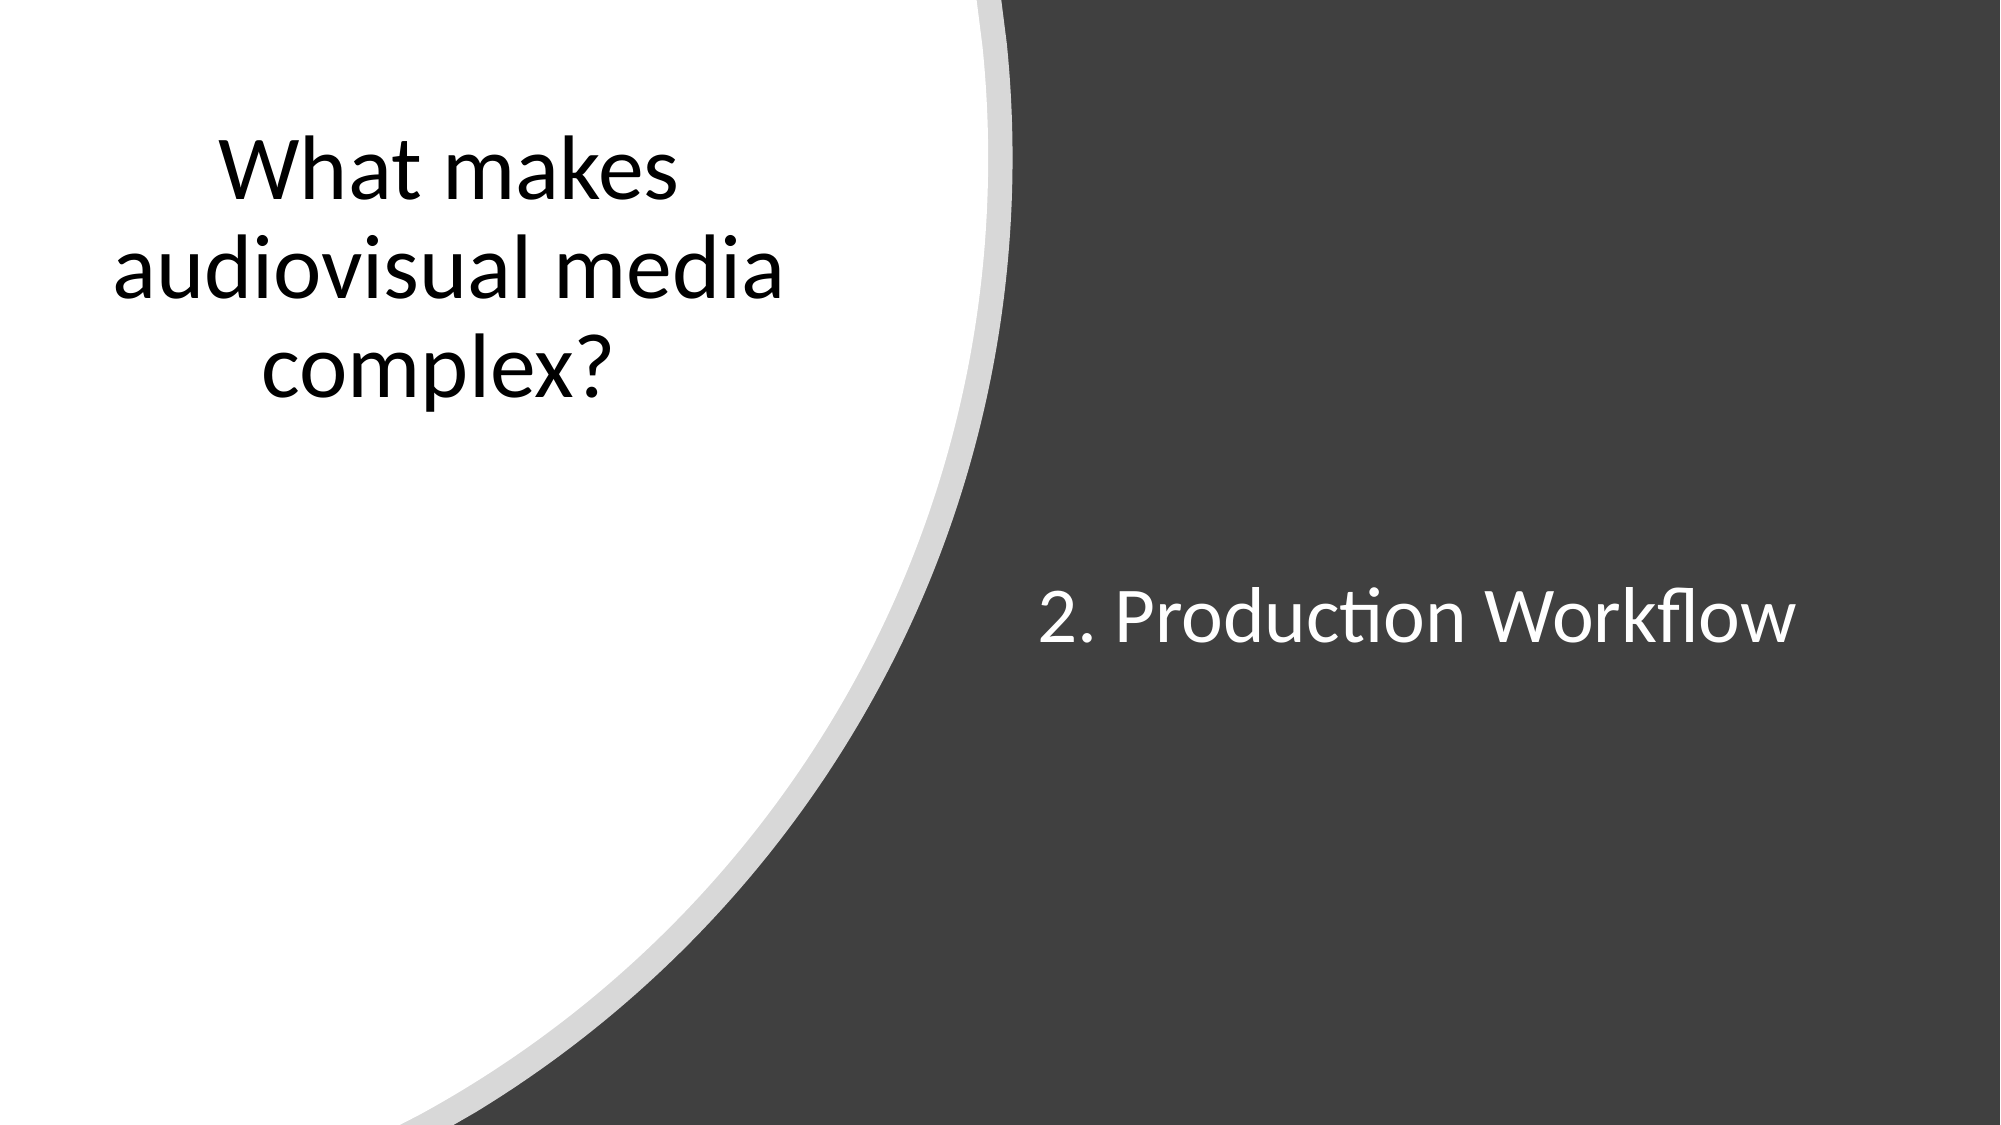

What makes audiovisual media complex?
# 2. Production Workflow